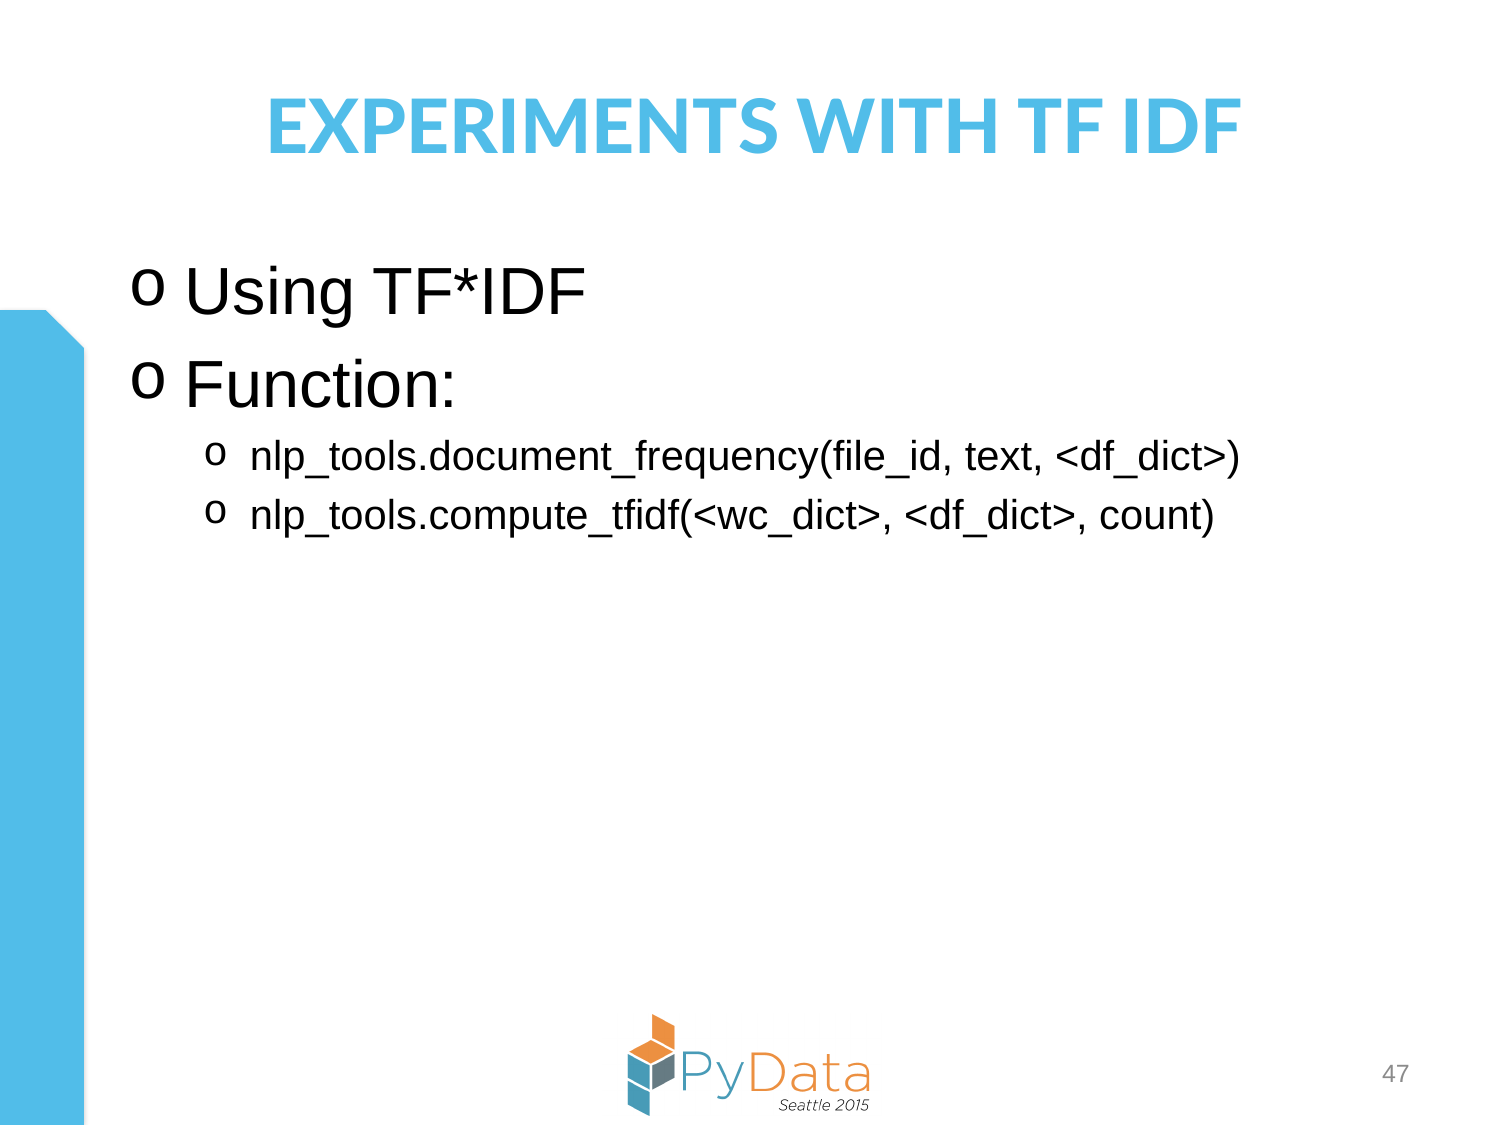

# Experiments with TF IDF
Using TF*IDF
Function:
nlp_tools.document_frequency(file_id, text, <df_dict>)
nlp_tools.compute_tfidf(<wc_dict>, <df_dict>, count)

47